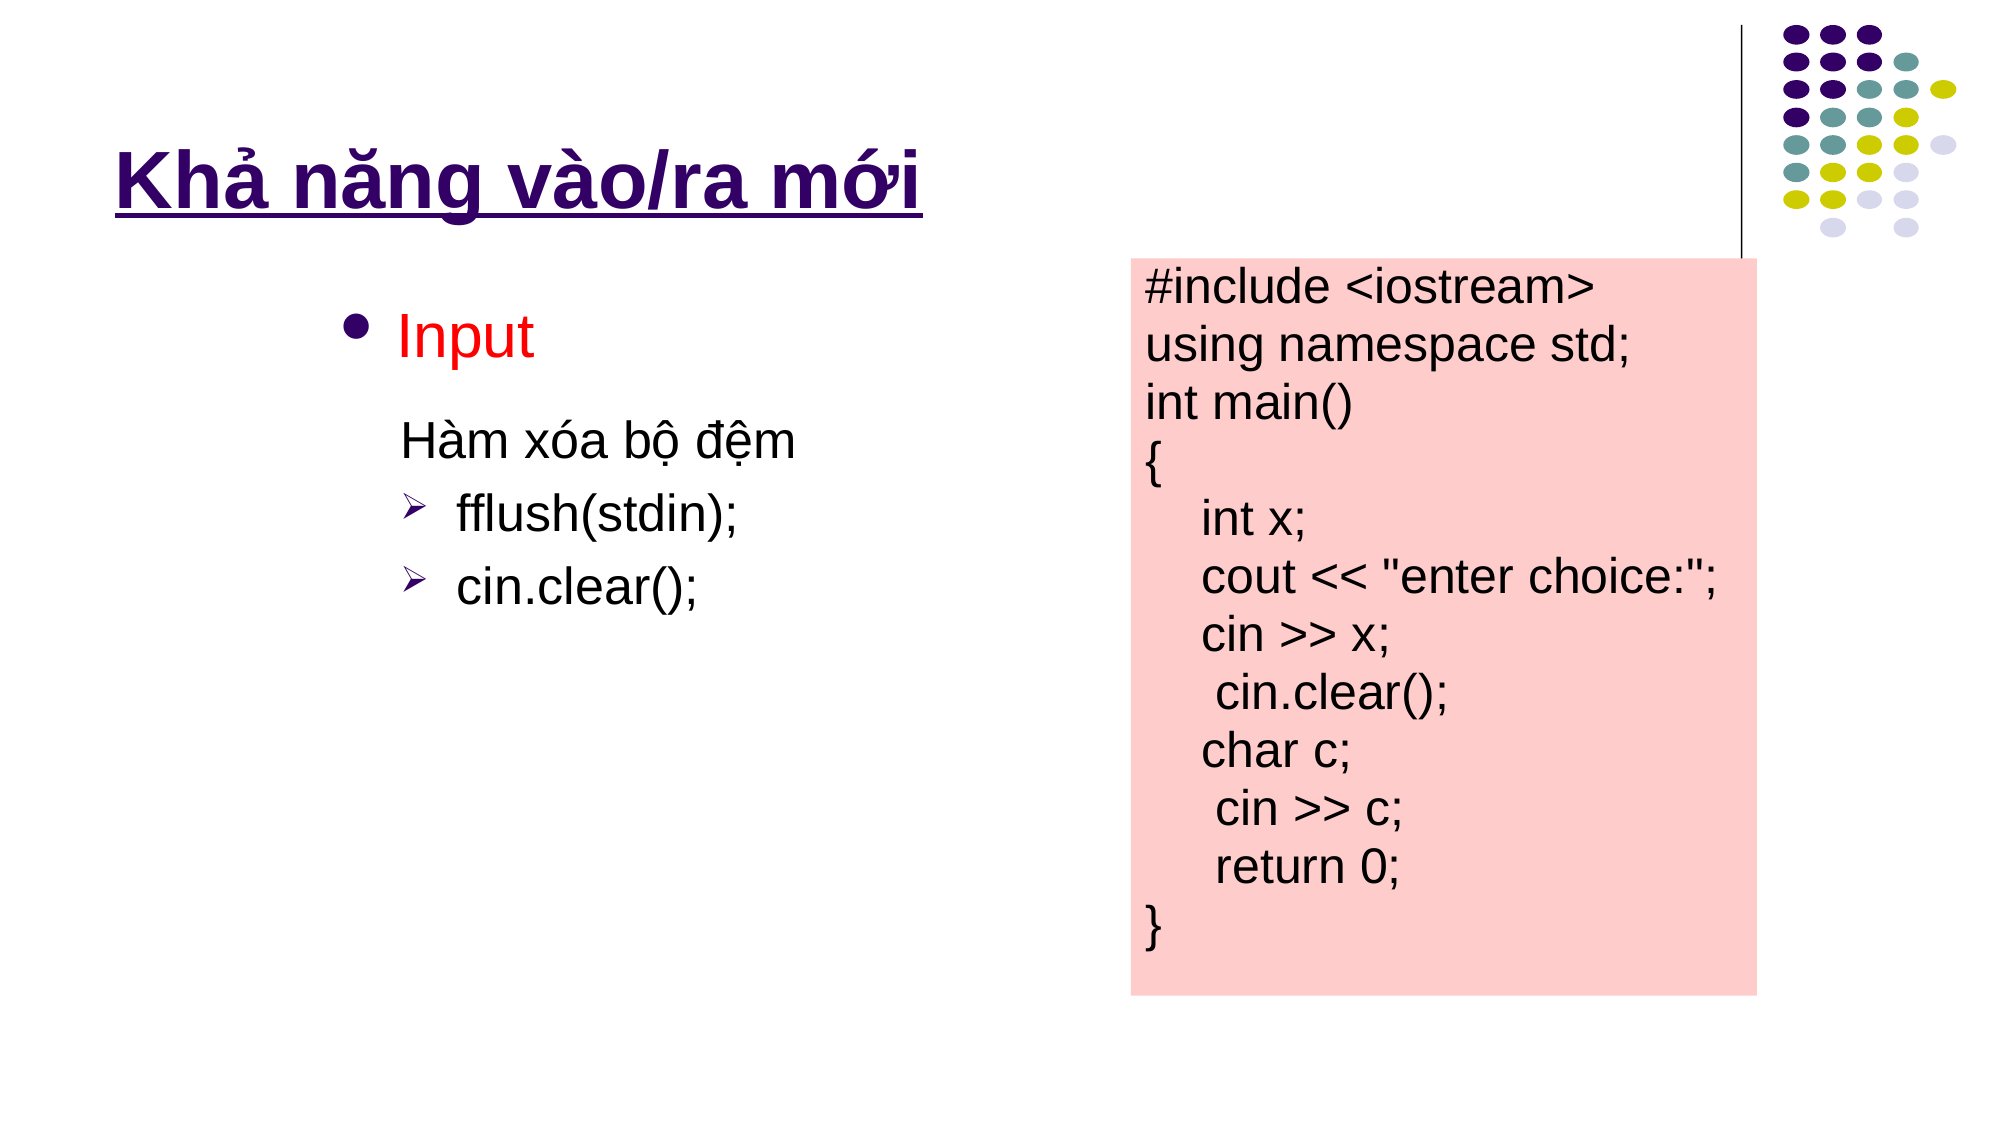

# Khả năng vào/ra mới
#include <iostream>
using namespace std;
int main()
{
	int x;
	cout << "enter choice:";
	cin >> x;
     cin.clear();
	char c;
     cin >> c;
     return 0;
}
Input
Hàm xóa bộ đệm
fflush(stdin);
cin.clear();